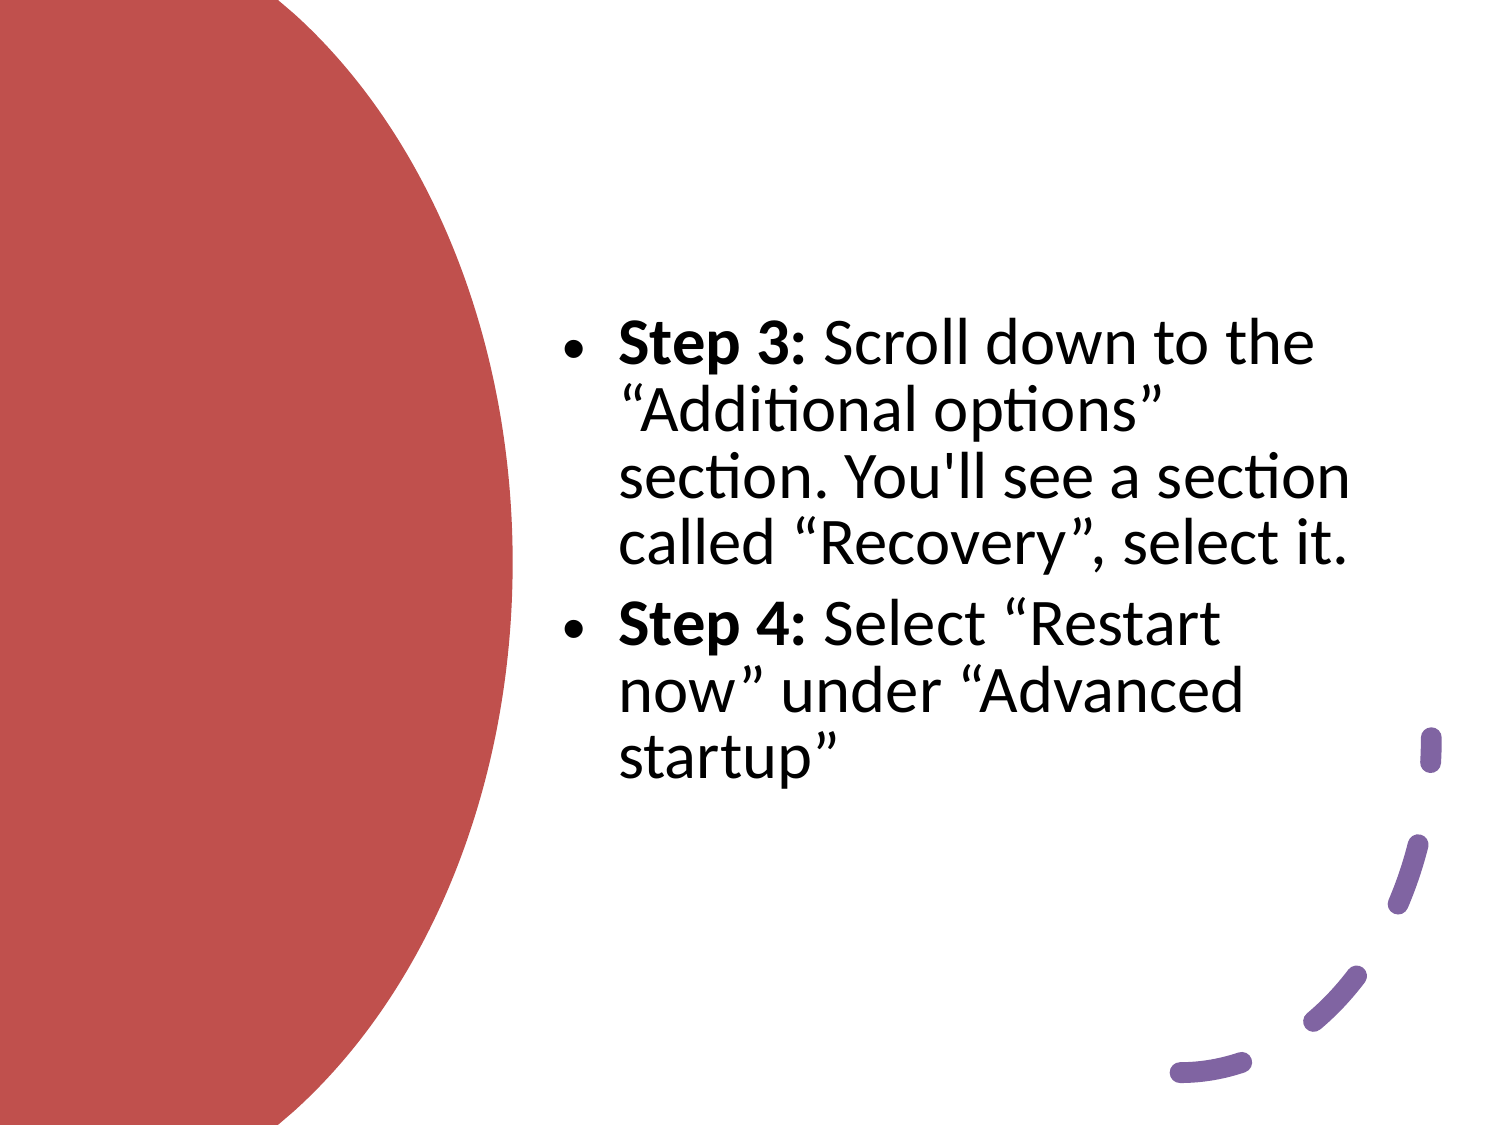

Step 3: Scroll down to the “Additional options” section. You'll see a section called “Recovery”, select it.
Step 4: Select “Restart now” under “Advanced startup”